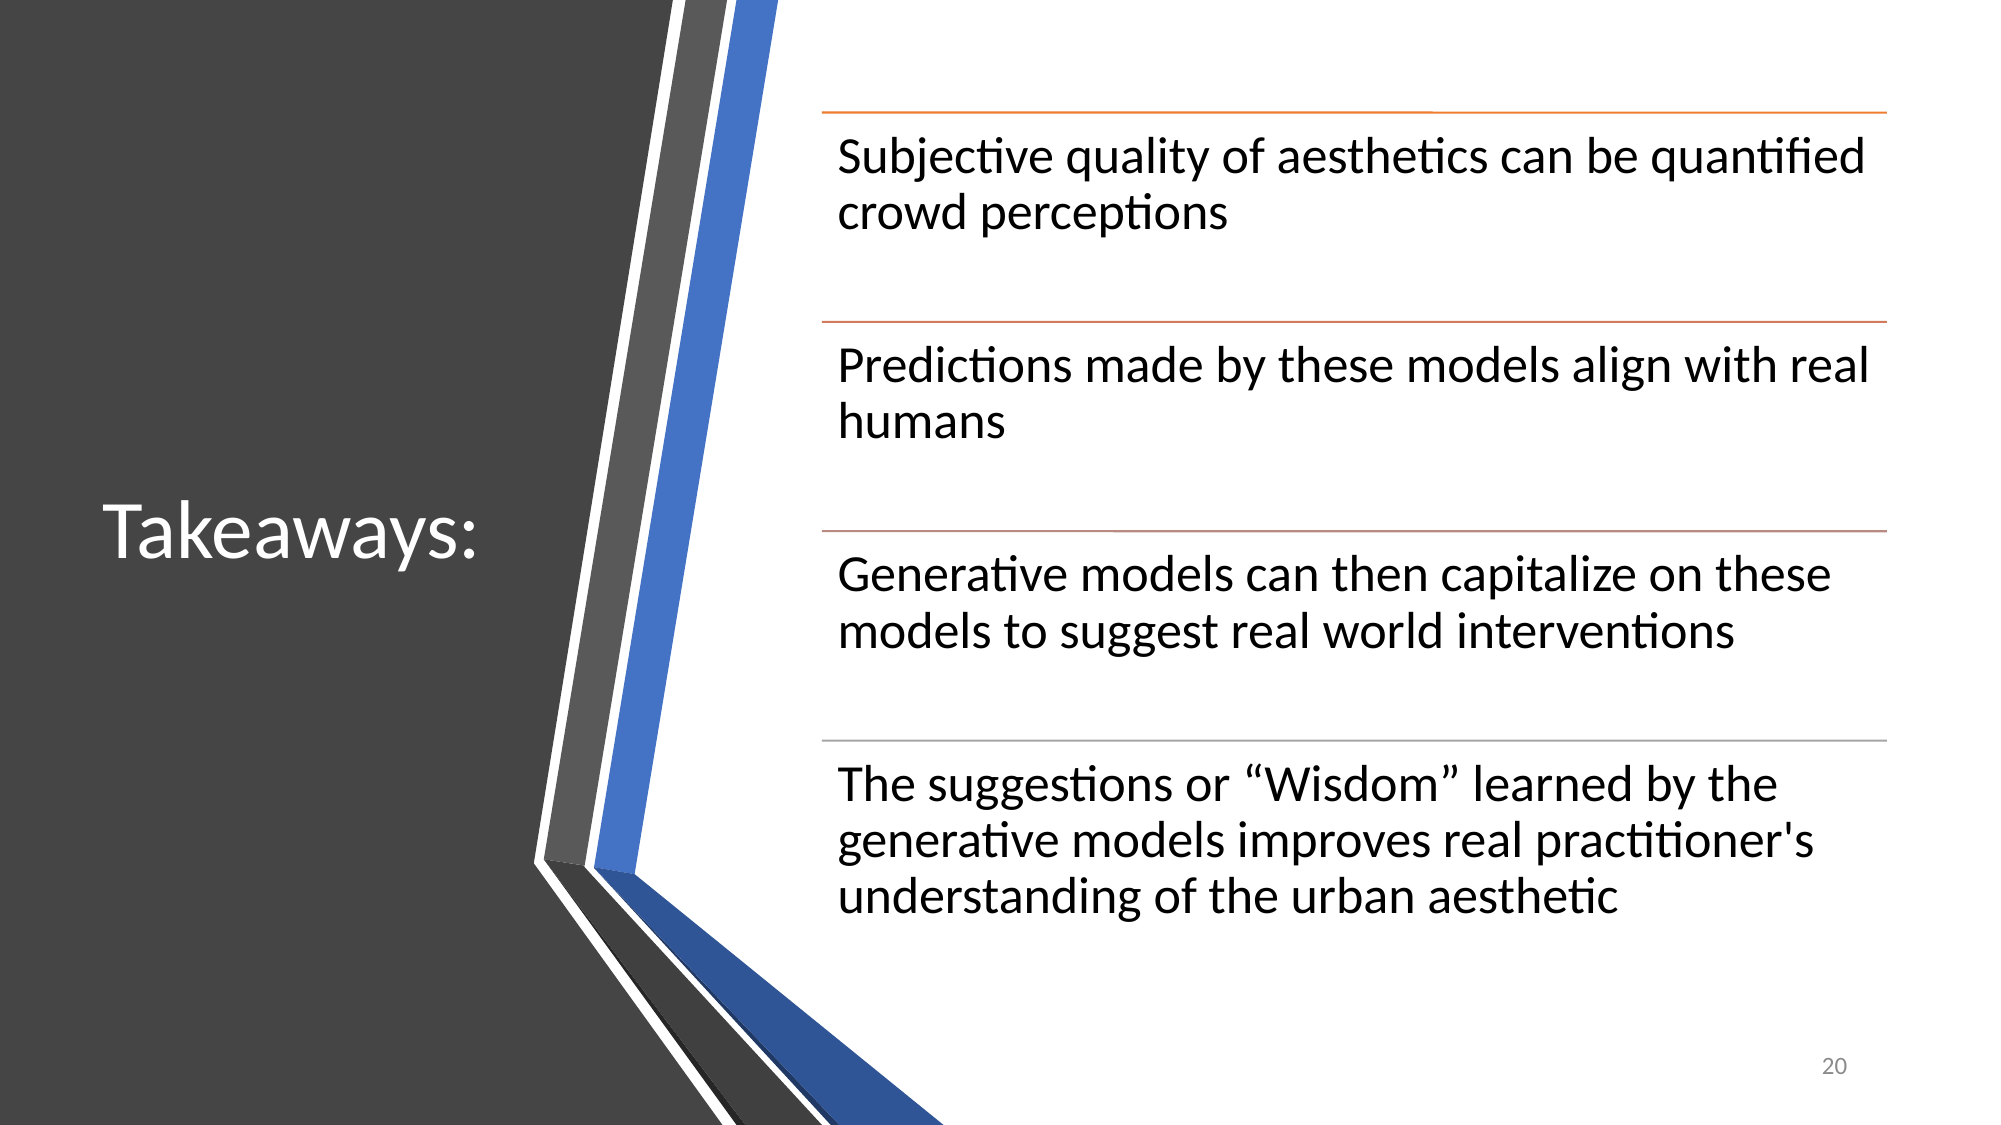

# Takeaways:
Subjective quality of aesthetics can be quantified crowd perceptions
Predictions made by these models align with real humans
Generative models can then capitalize on these models to suggest real world interventions
The suggestions or “Wisdom” learned by the generative models improves real practitioner's understanding of the urban aesthetic
20